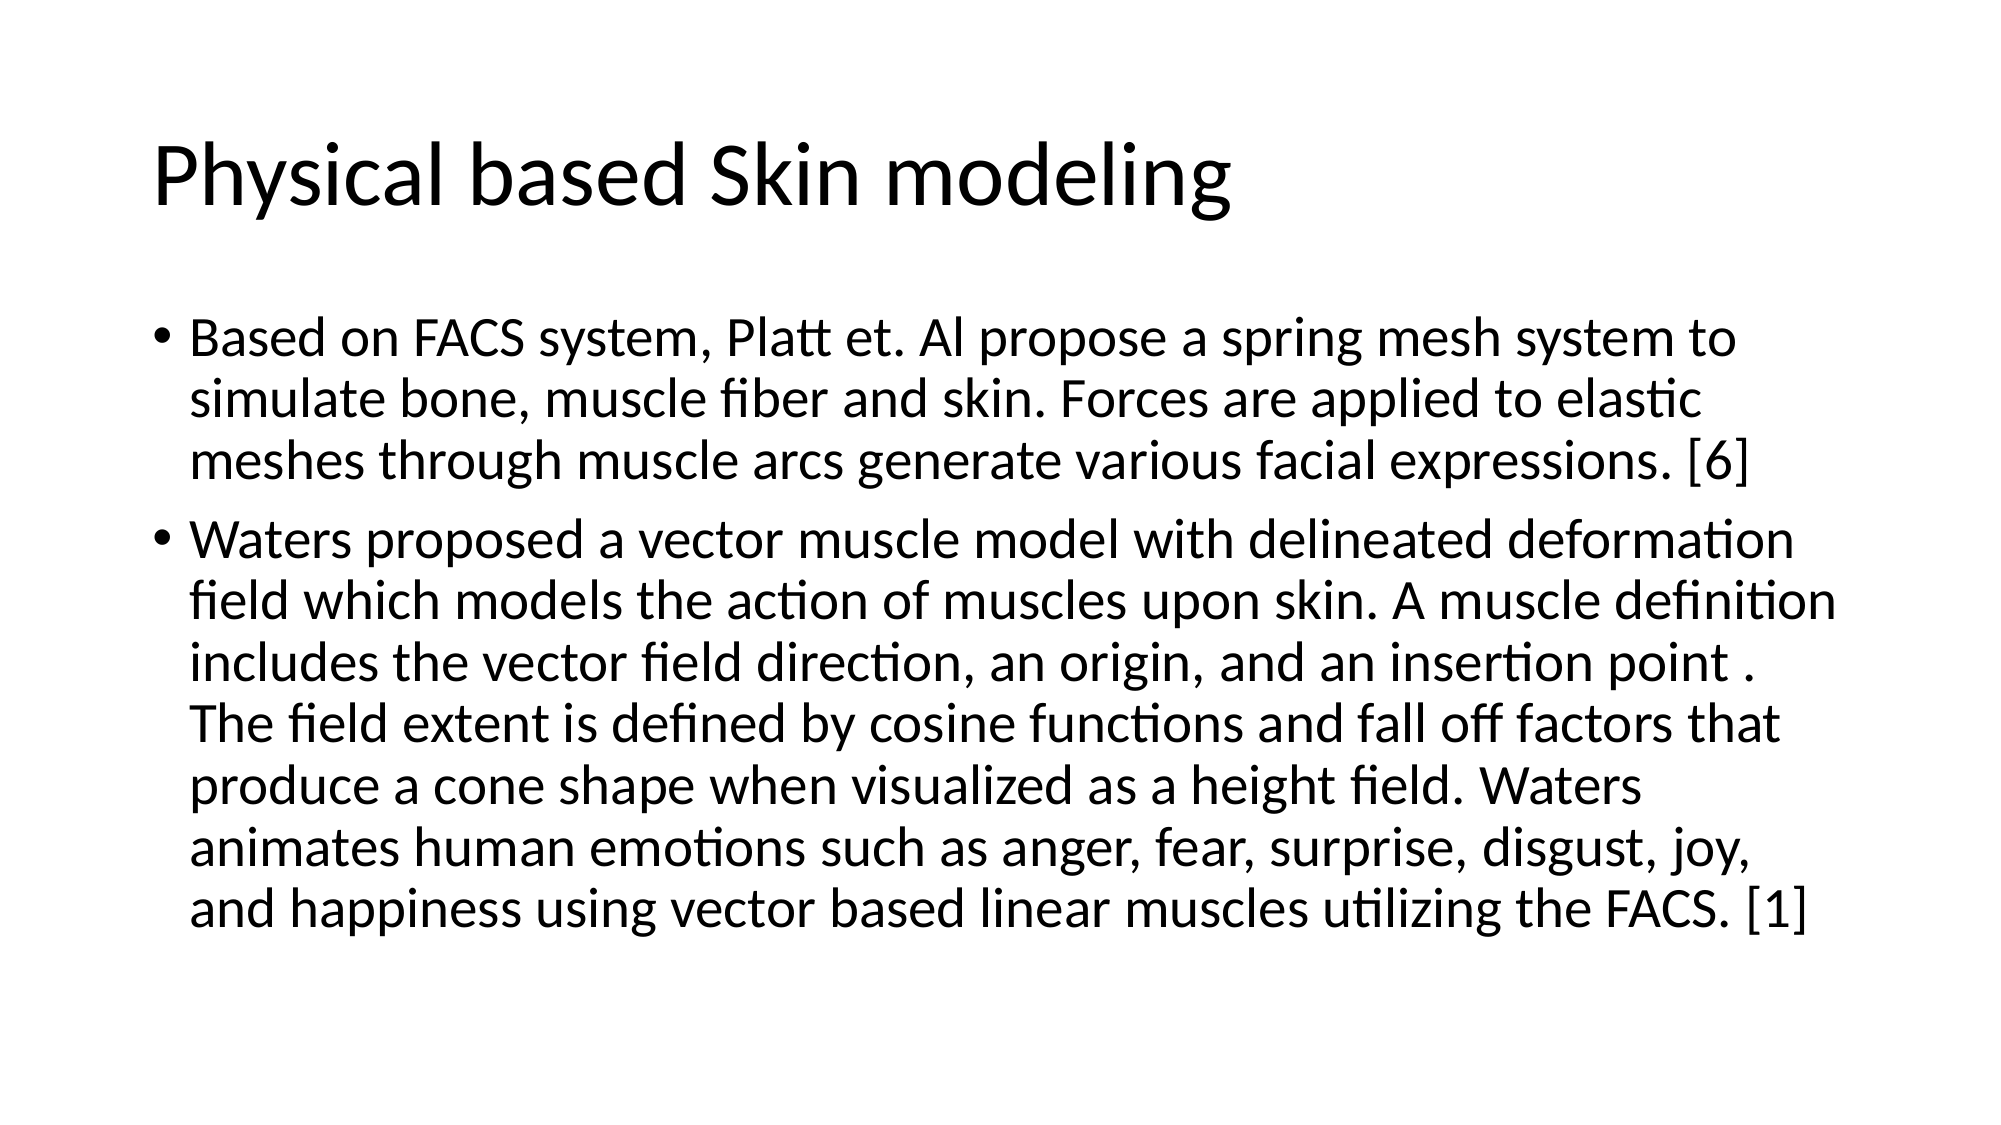

# Physical based Skin modeling
Based on FACS system, Platt et. Al propose a spring mesh system to simulate bone, muscle fiber and skin. Forces are applied to elastic meshes through muscle arcs generate various facial expressions. [6]
Waters proposed a vector muscle model with delineated deformation ﬁeld which models the action of muscles upon skin. A muscle deﬁnition includes the vector ﬁeld direction, an origin, and an insertion point . The ﬁeld extent is deﬁned by cosine functions and fall oﬀ factors that produce a cone shape when visualized as a height ﬁeld. Waters animates human emotions such as anger, fear, surprise, disgust, joy, and happiness using vector based linear muscles utilizing the FACS. [1]